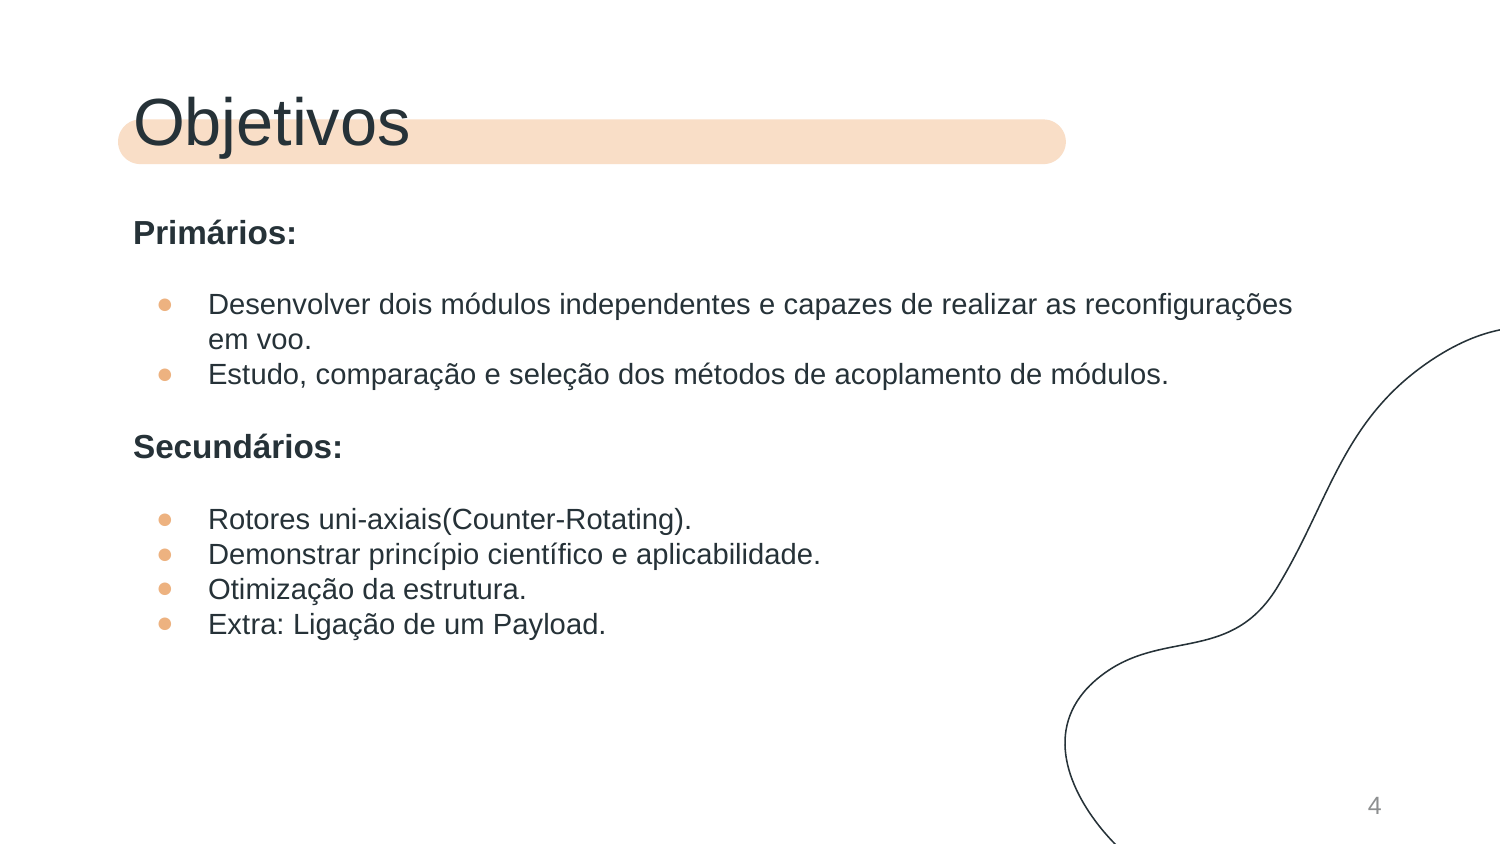

# Objetivos
Primários:

Desenvolver dois módulos independentes e capazes de realizar as reconfigurações em voo.
Estudo, comparação e seleção dos métodos de acoplamento de módulos.

Secundários:

Rotores uni-axiais(Counter-Rotating).
Demonstrar princípio científico e aplicabilidade.
Otimização da estrutura.
Extra: Ligação de um Payload.

4